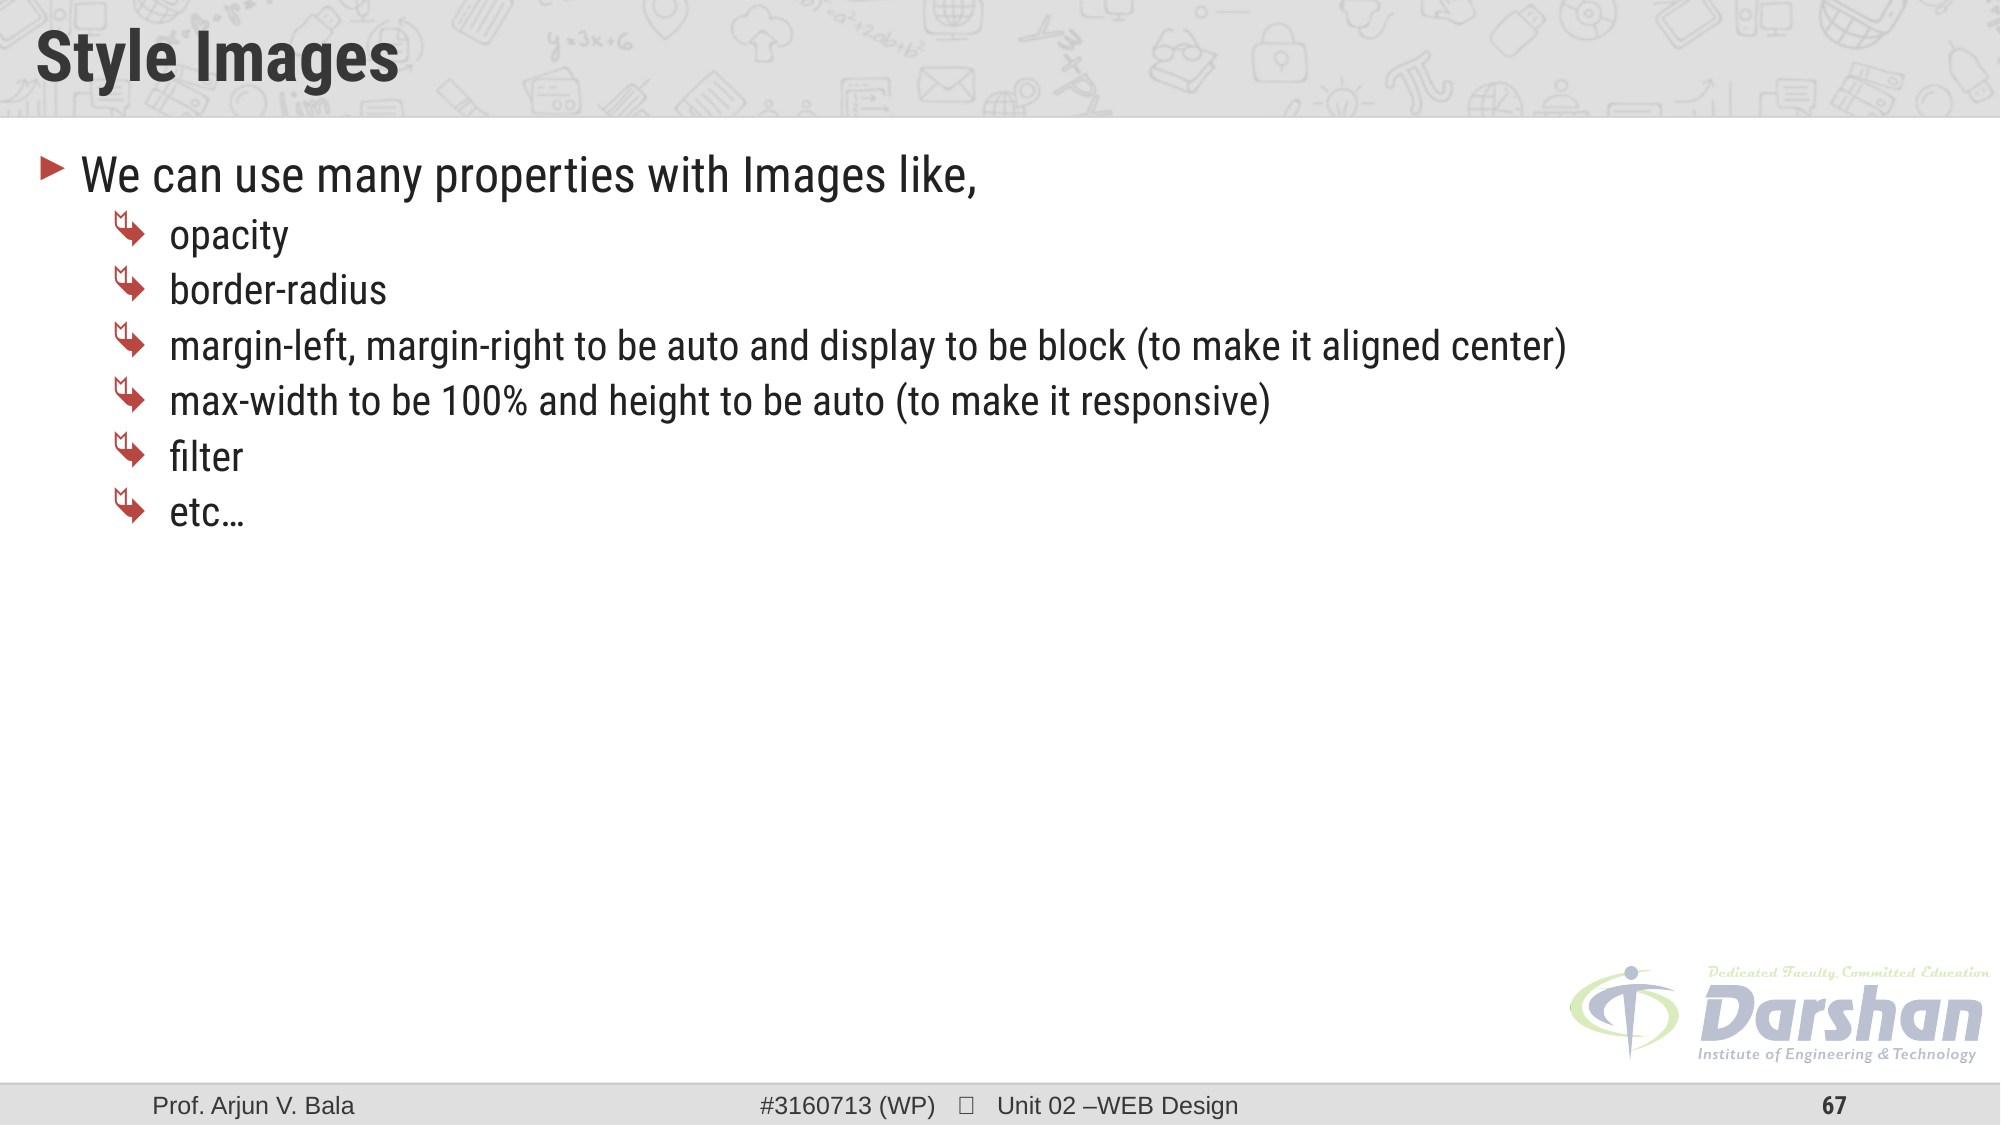

# Style Images
We can use many properties with Images like,
opacity
border-radius
margin-left, margin-right to be auto and display to be block (to make it aligned center)
max-width to be 100% and height to be auto (to make it responsive)
filter
etc…